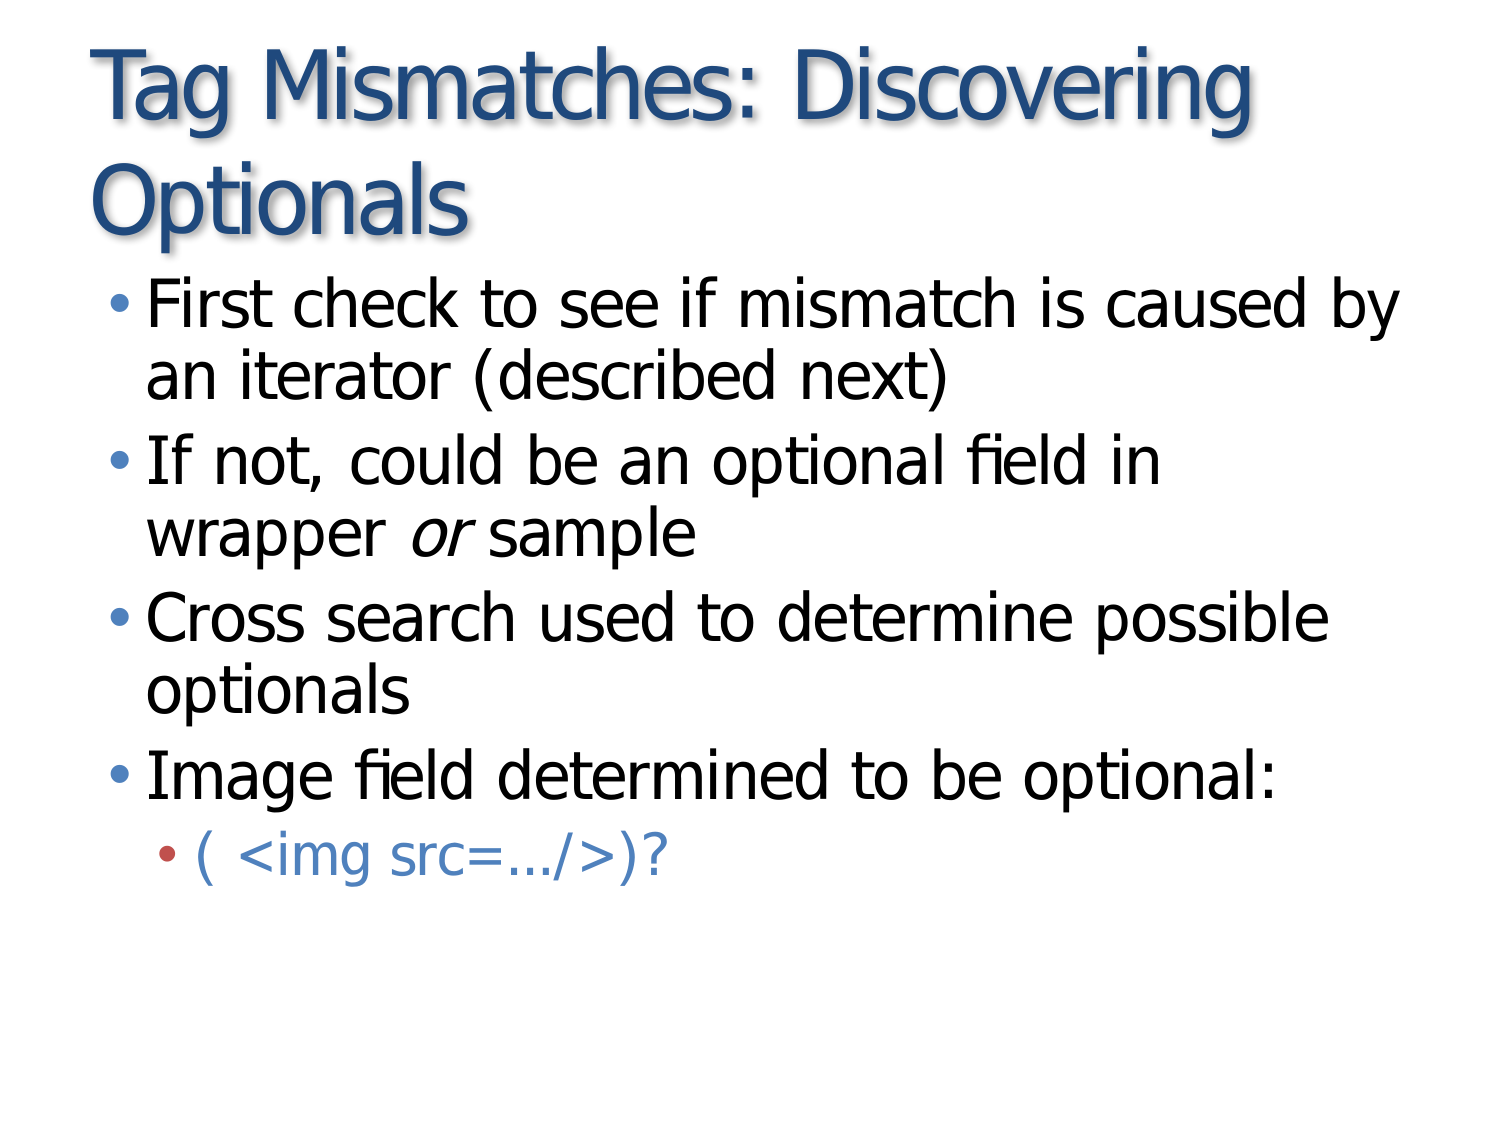

February 1, 2018
University of Southern California
17
# Tag Mismatches: Discovering Optionals
First check to see if mismatch is caused by an iterator (described next)
If not, could be an optional field in wrapper or sample
Cross search used to determine possible optionals
Image field determined to be optional:
( <img src=…/>)?